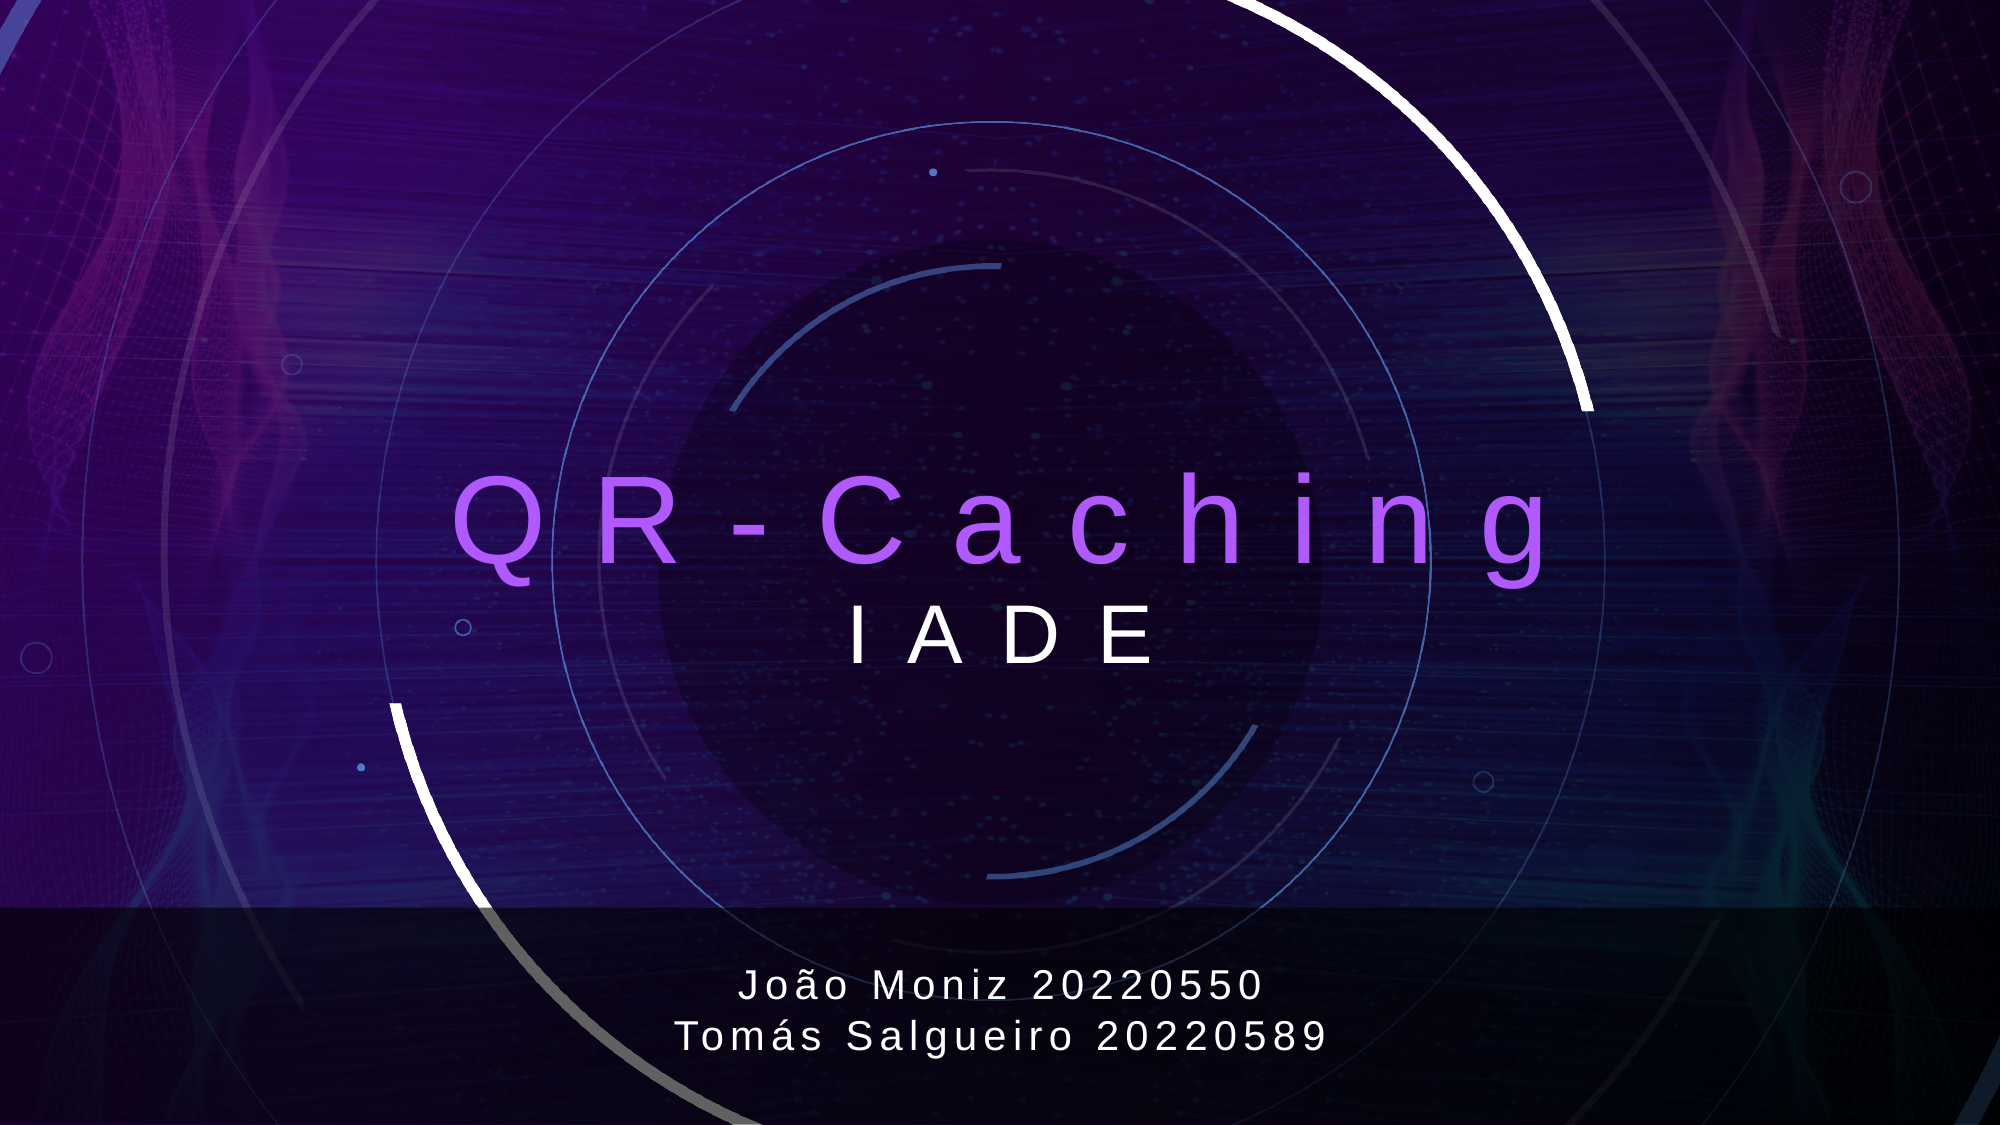

# QR-Caching
IADE
João Moniz 20220550
Tomás Salgueiro 20220589